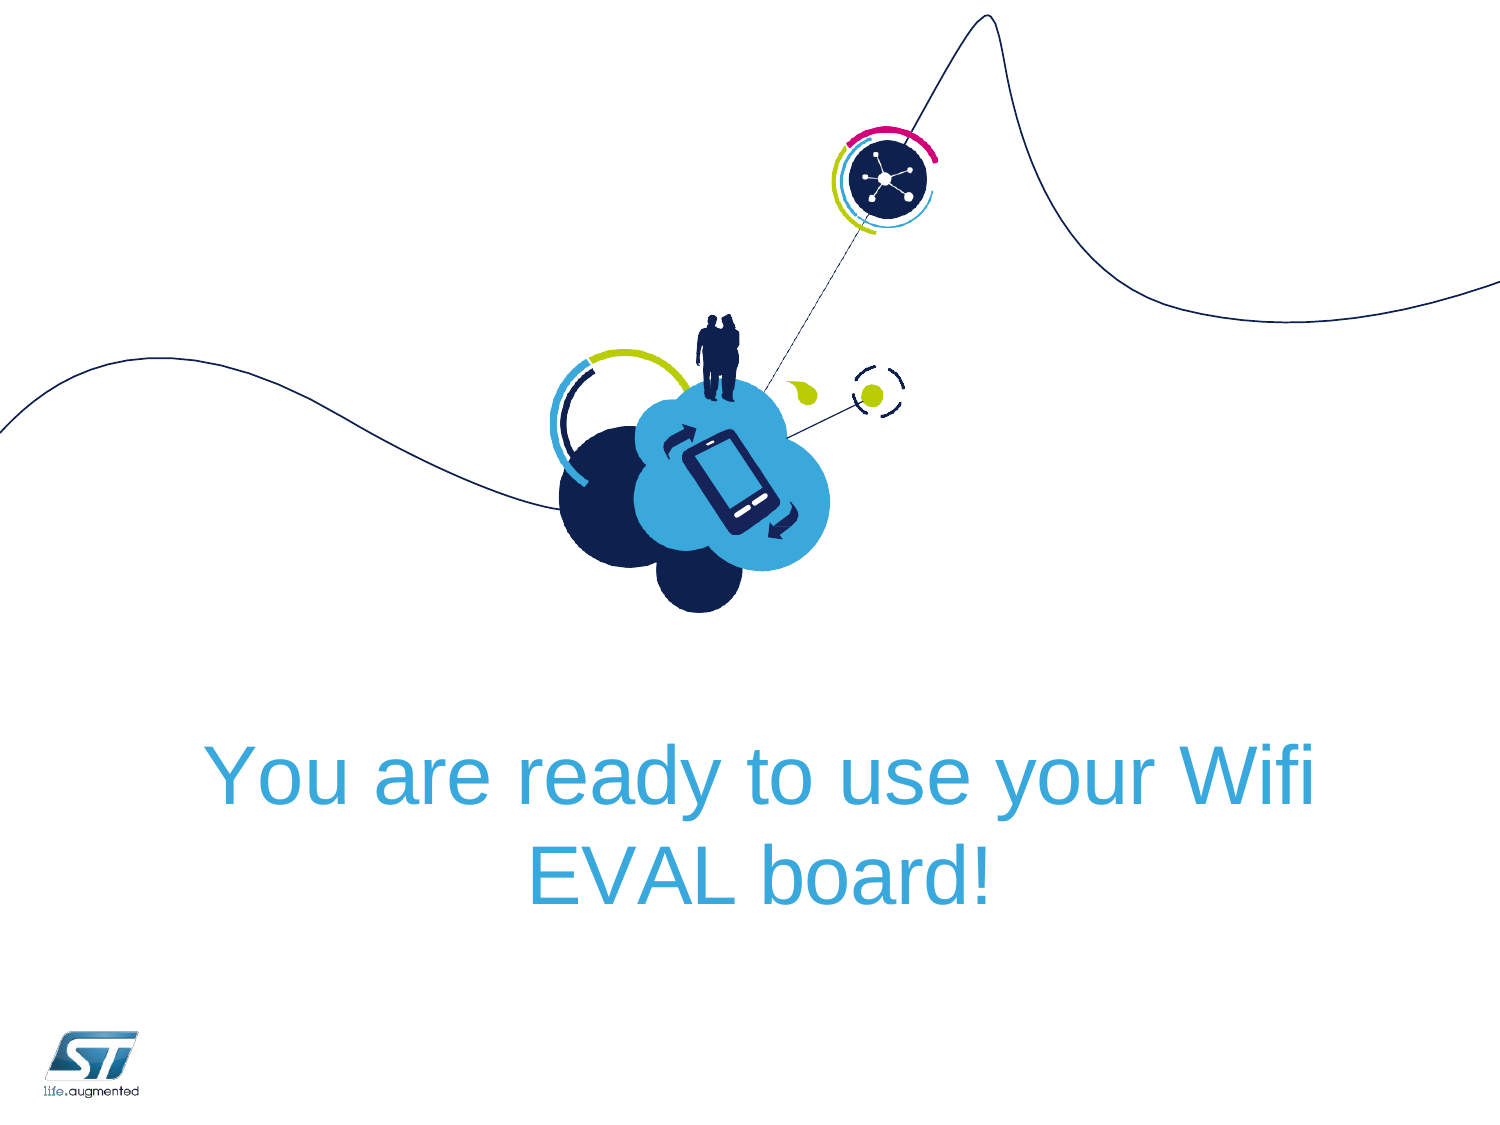

You are ready to use your Wifi
EVAL board!